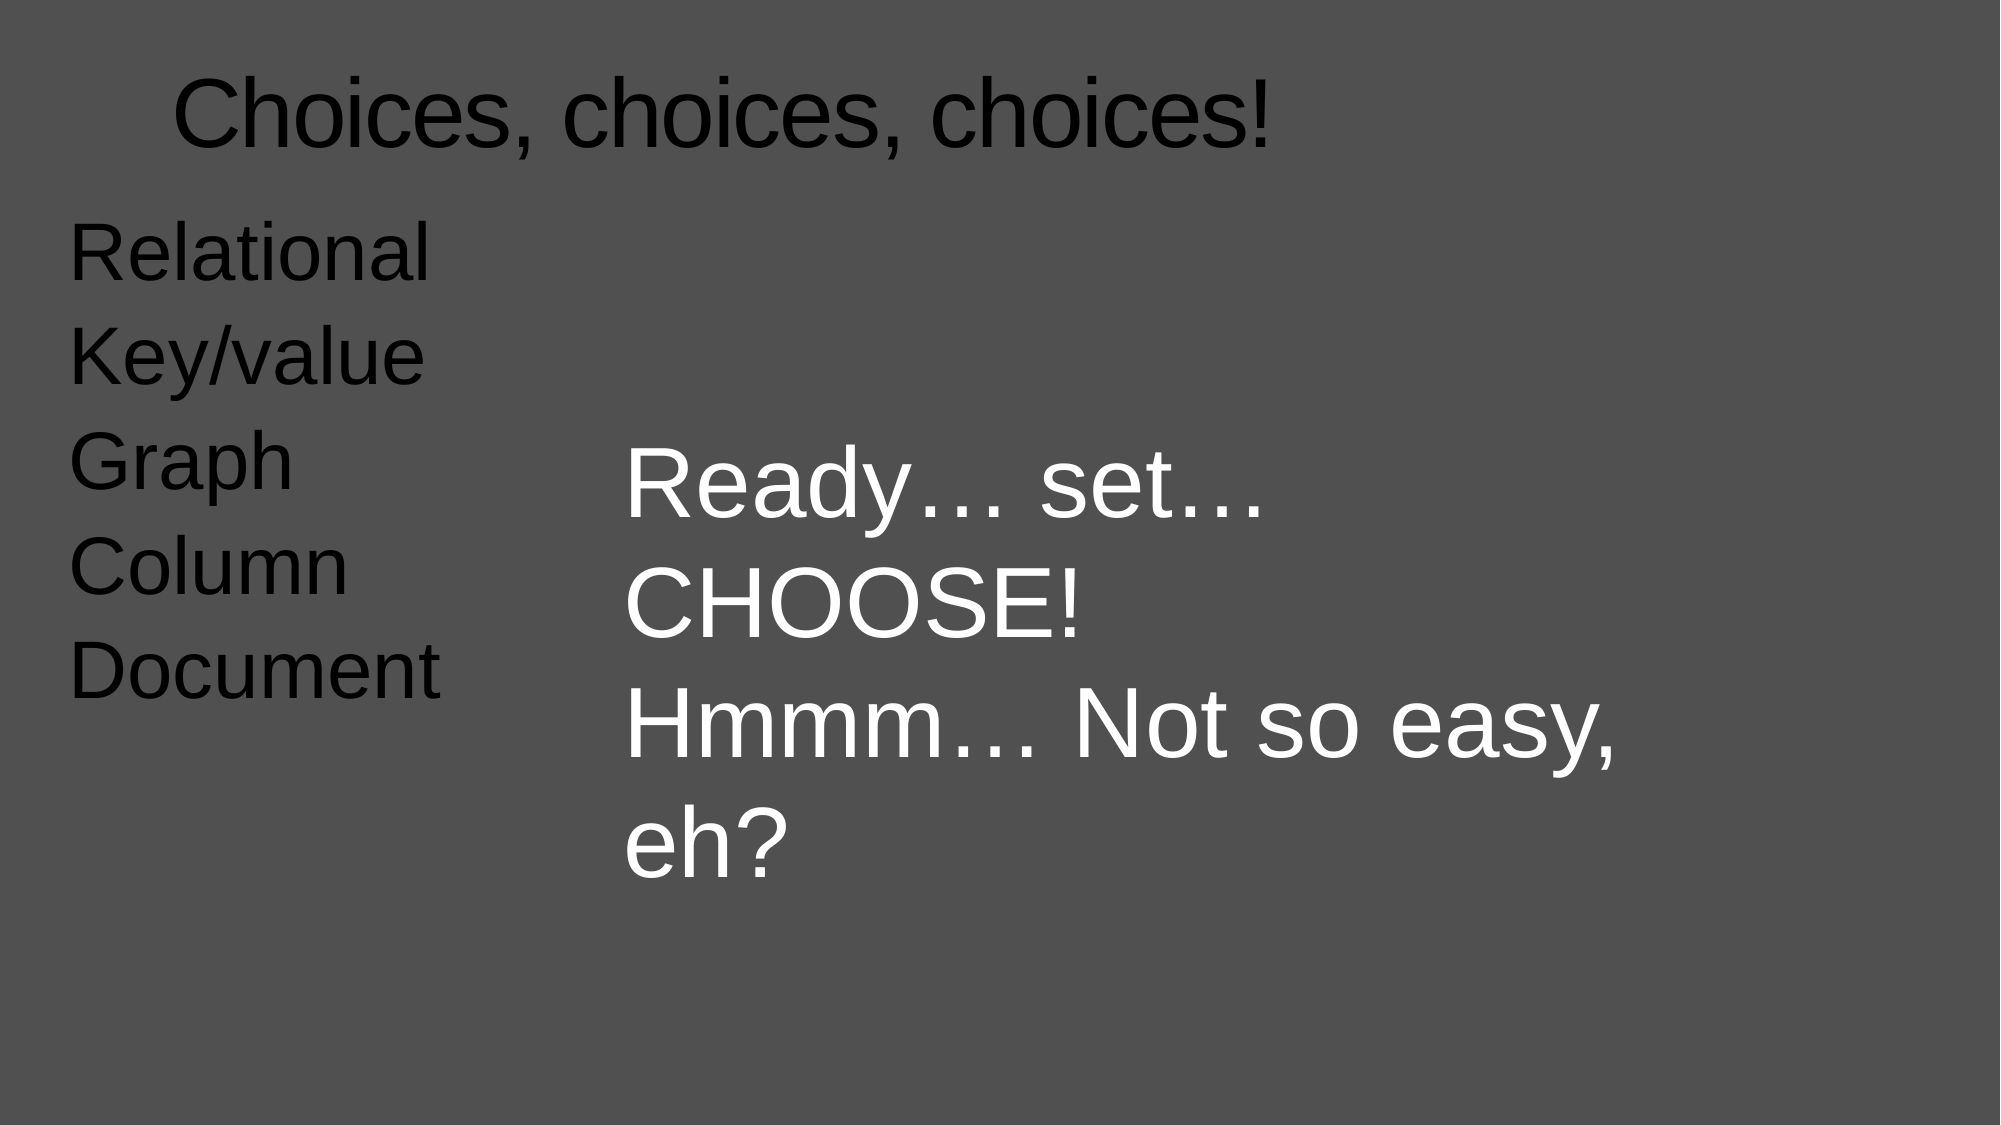

# Choices, choices, choices!
Relational
Key/value
Graph
Column
Document

Ready… set… CHOOSE!
Hmmm… Not so easy, eh?